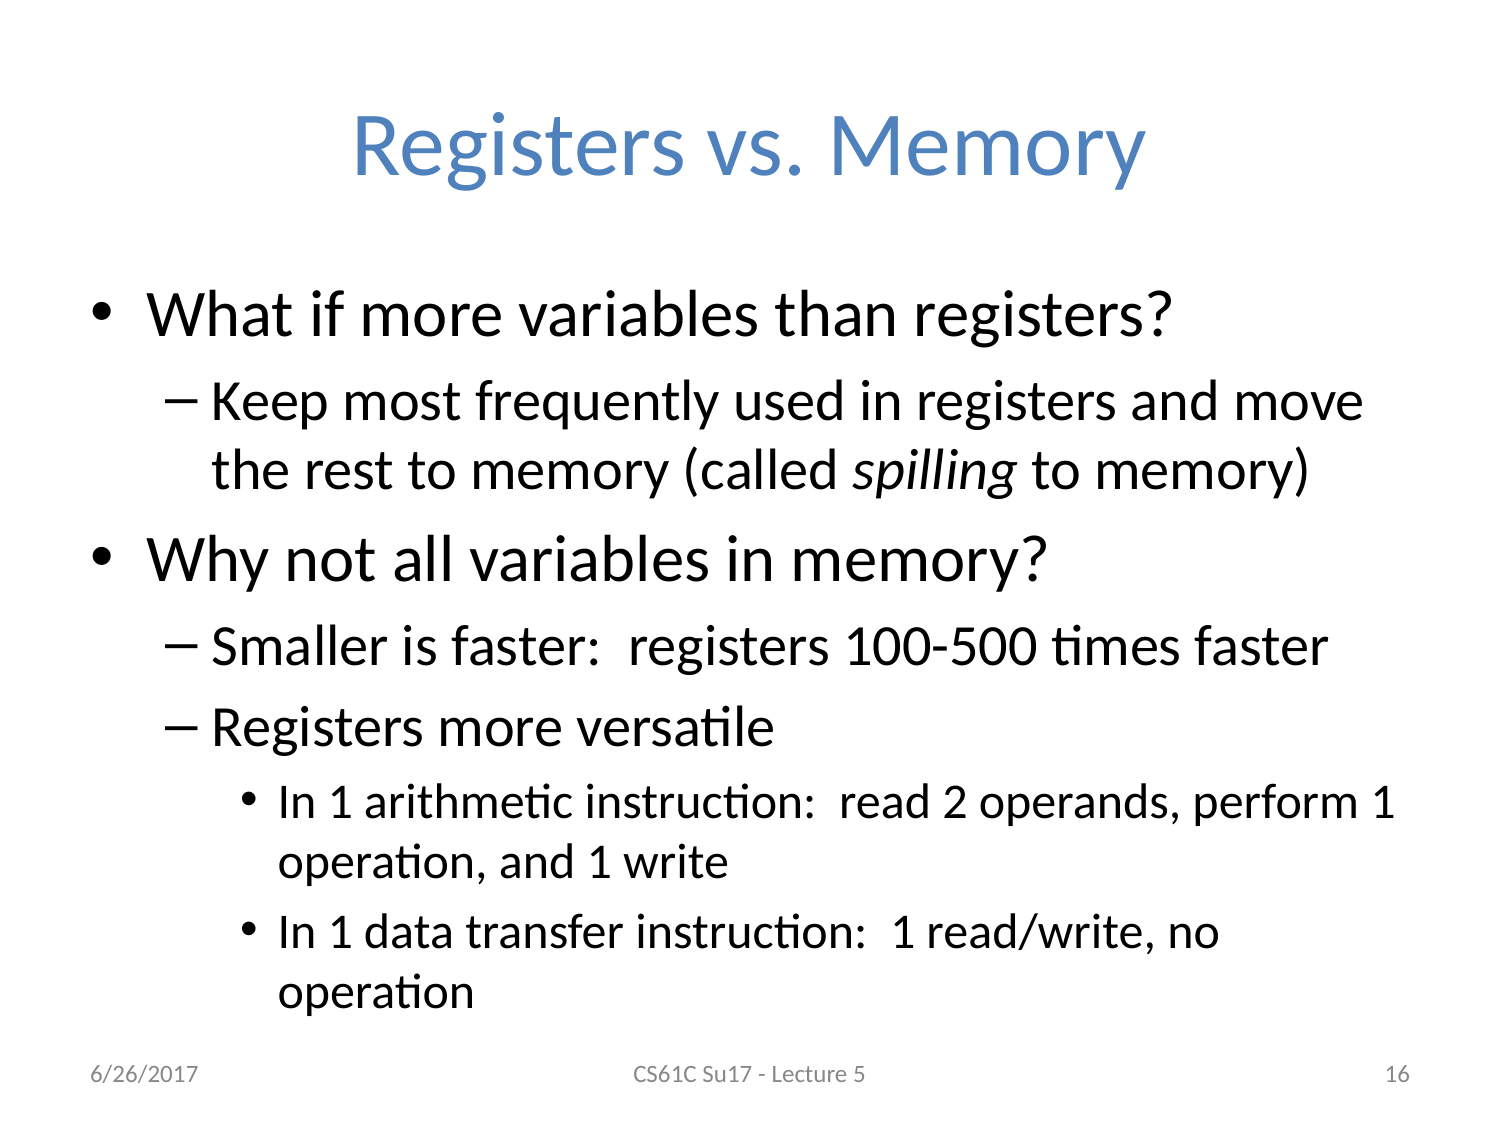

# Registers vs. Memory
What if more variables than registers?
Keep most frequently used in registers and move the rest to memory (called spilling to memory)
Why not all variables in memory?
Smaller is faster:  registers 100-500 times faster
Registers more versatile
In 1 arithmetic instruction:  read 2 operands, perform 1 operation, and 1 write
In 1 data transfer instruction:  1 read/write, no operation
6/26/2017
CS61C Su17 - Lecture 5
16